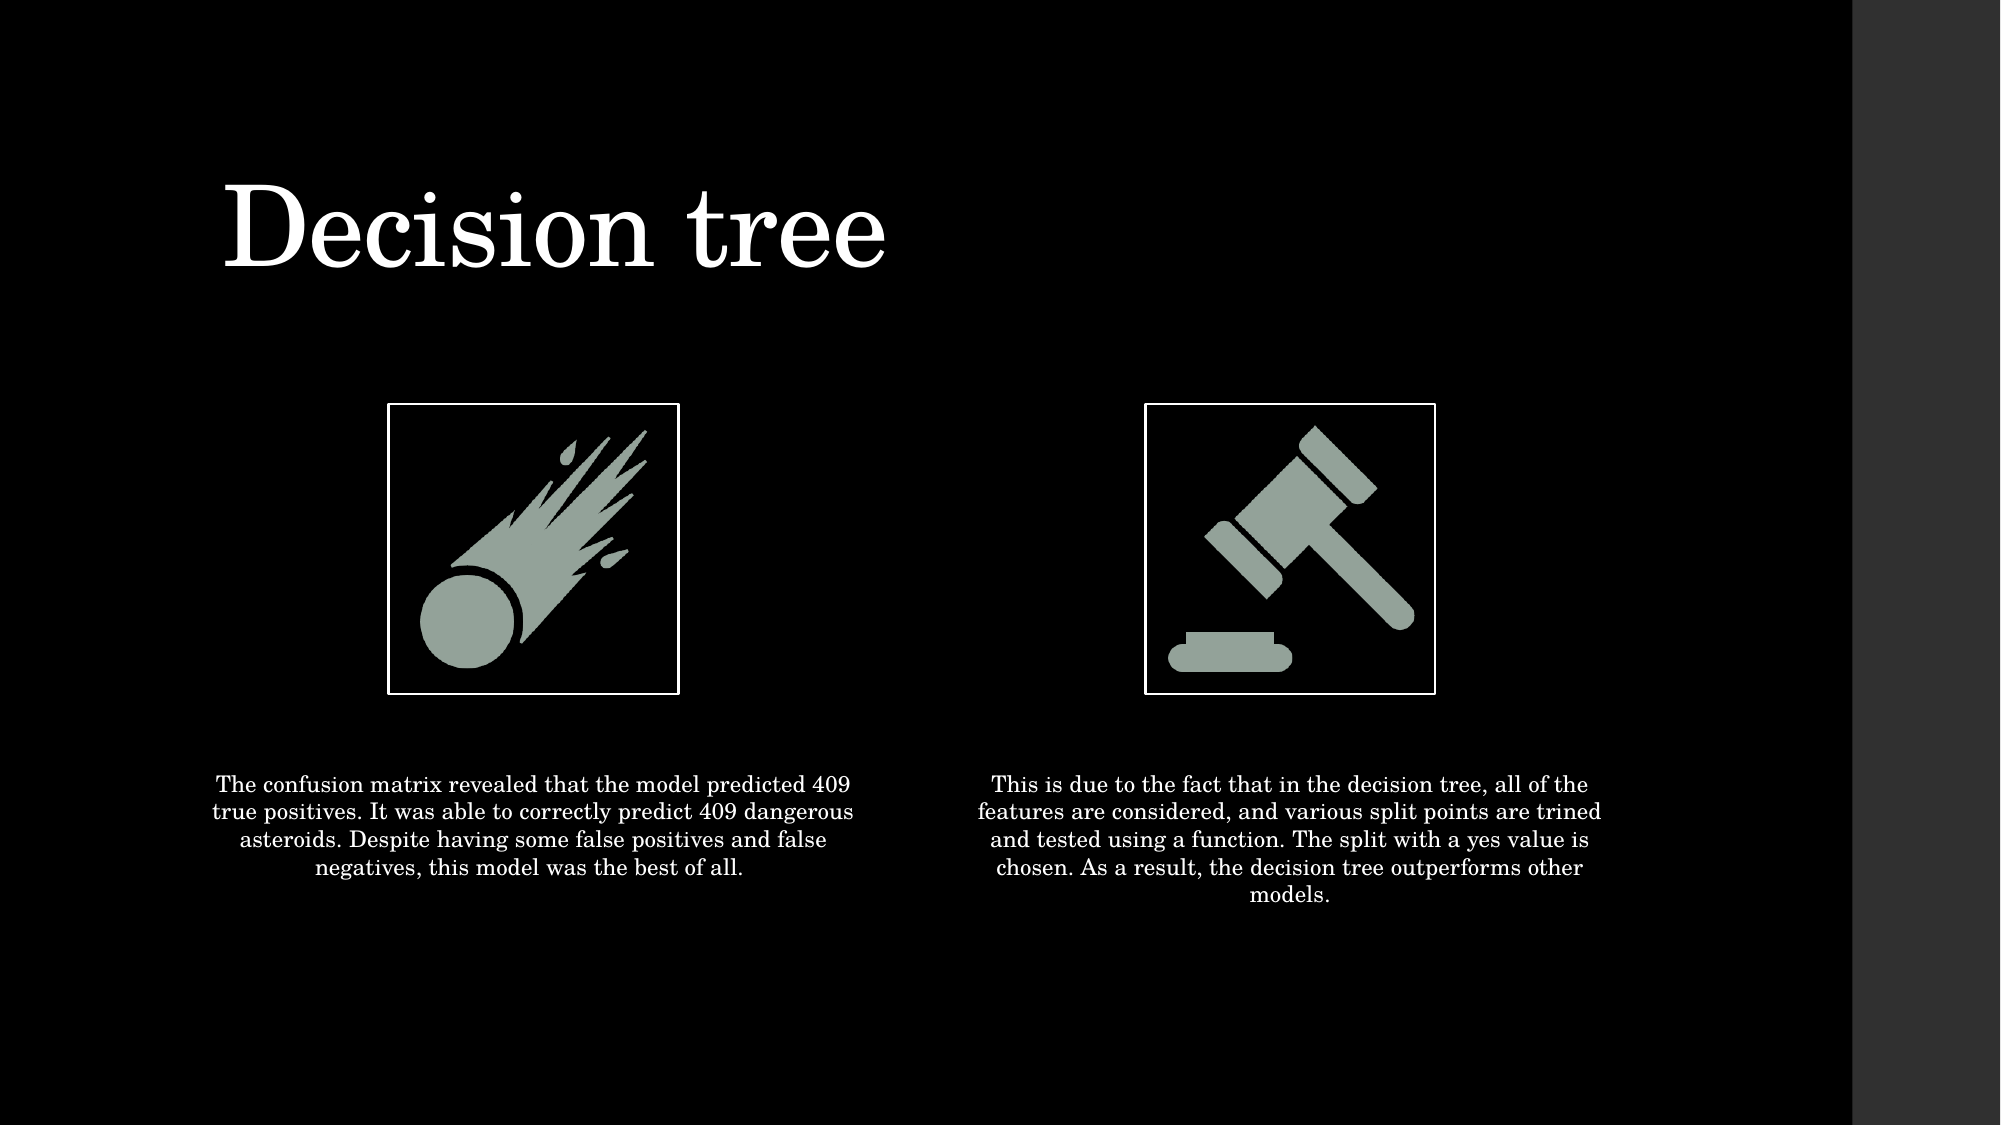

# Decision tree
The confusion matrix revealed that the model predicted 409 true positives. It was able to correctly predict 409 dangerous asteroids. Despite having some false positives and false negatives, this model was the best of all.
This is due to the fact that in the decision tree, all of the features are considered, and various split points are trined and tested using a function. The split with a yes value is chosen. As a result, the decision tree outperforms other models.